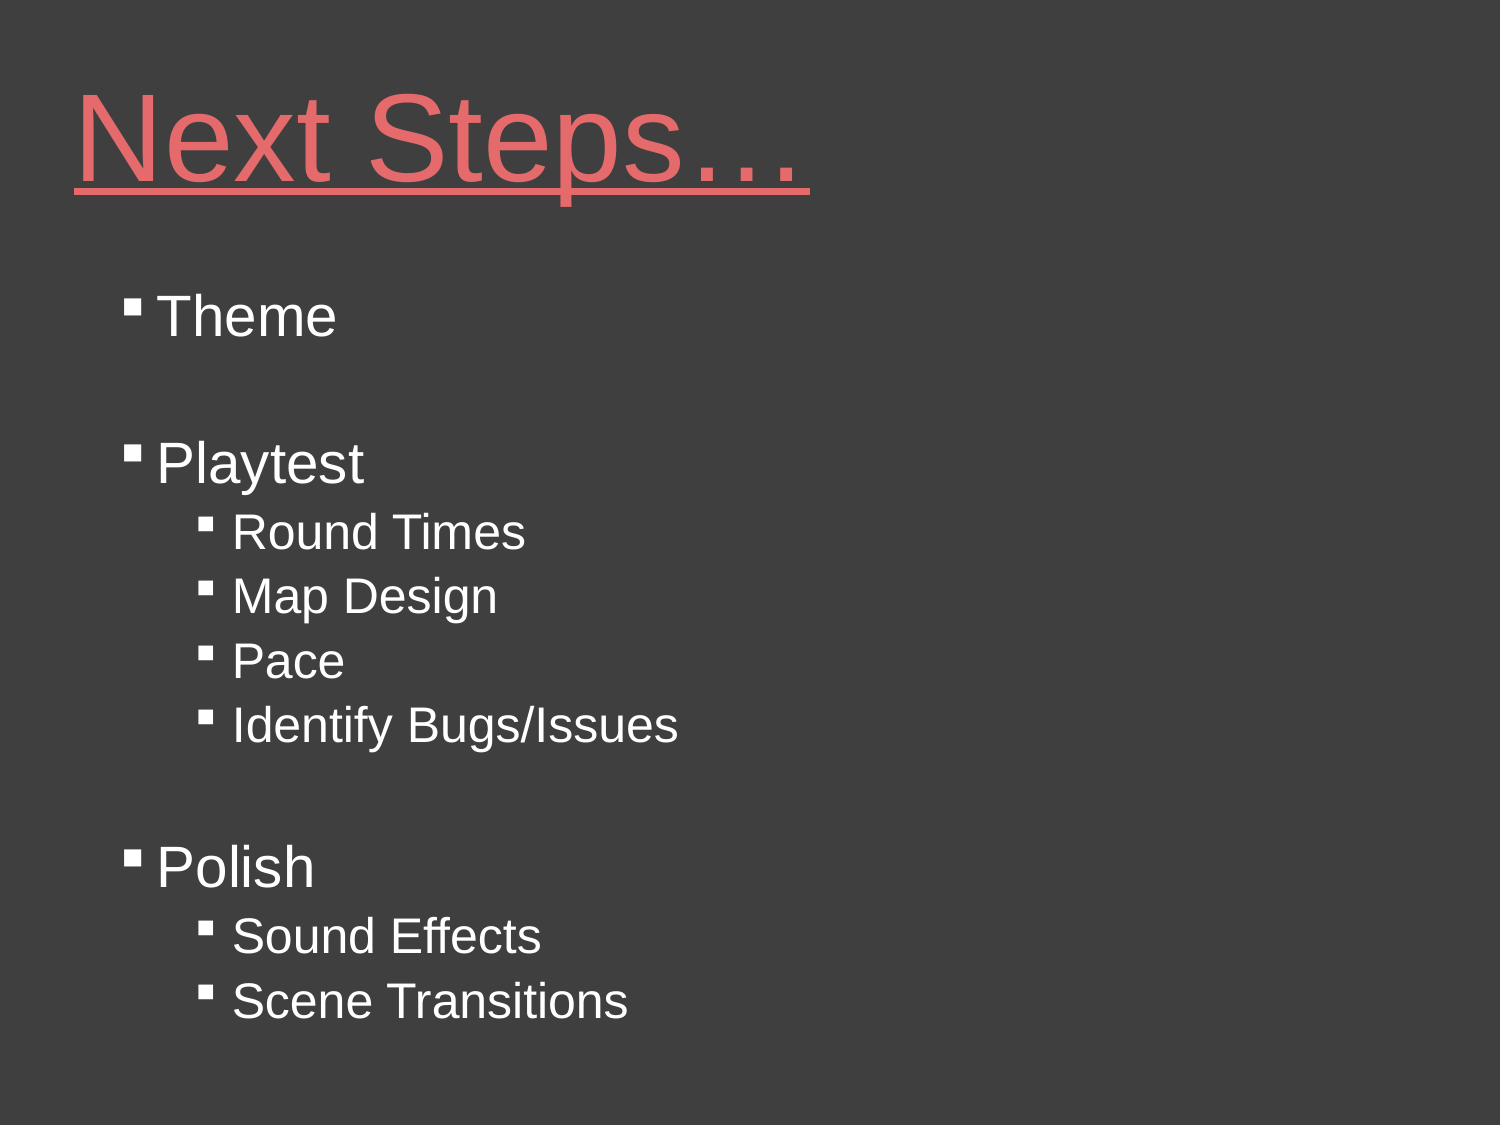

Next Steps…
Theme

Playtest
Round Times
Map Design
Pace
Identify Bugs/Issues

Polish
Sound Effects
Scene Transitions